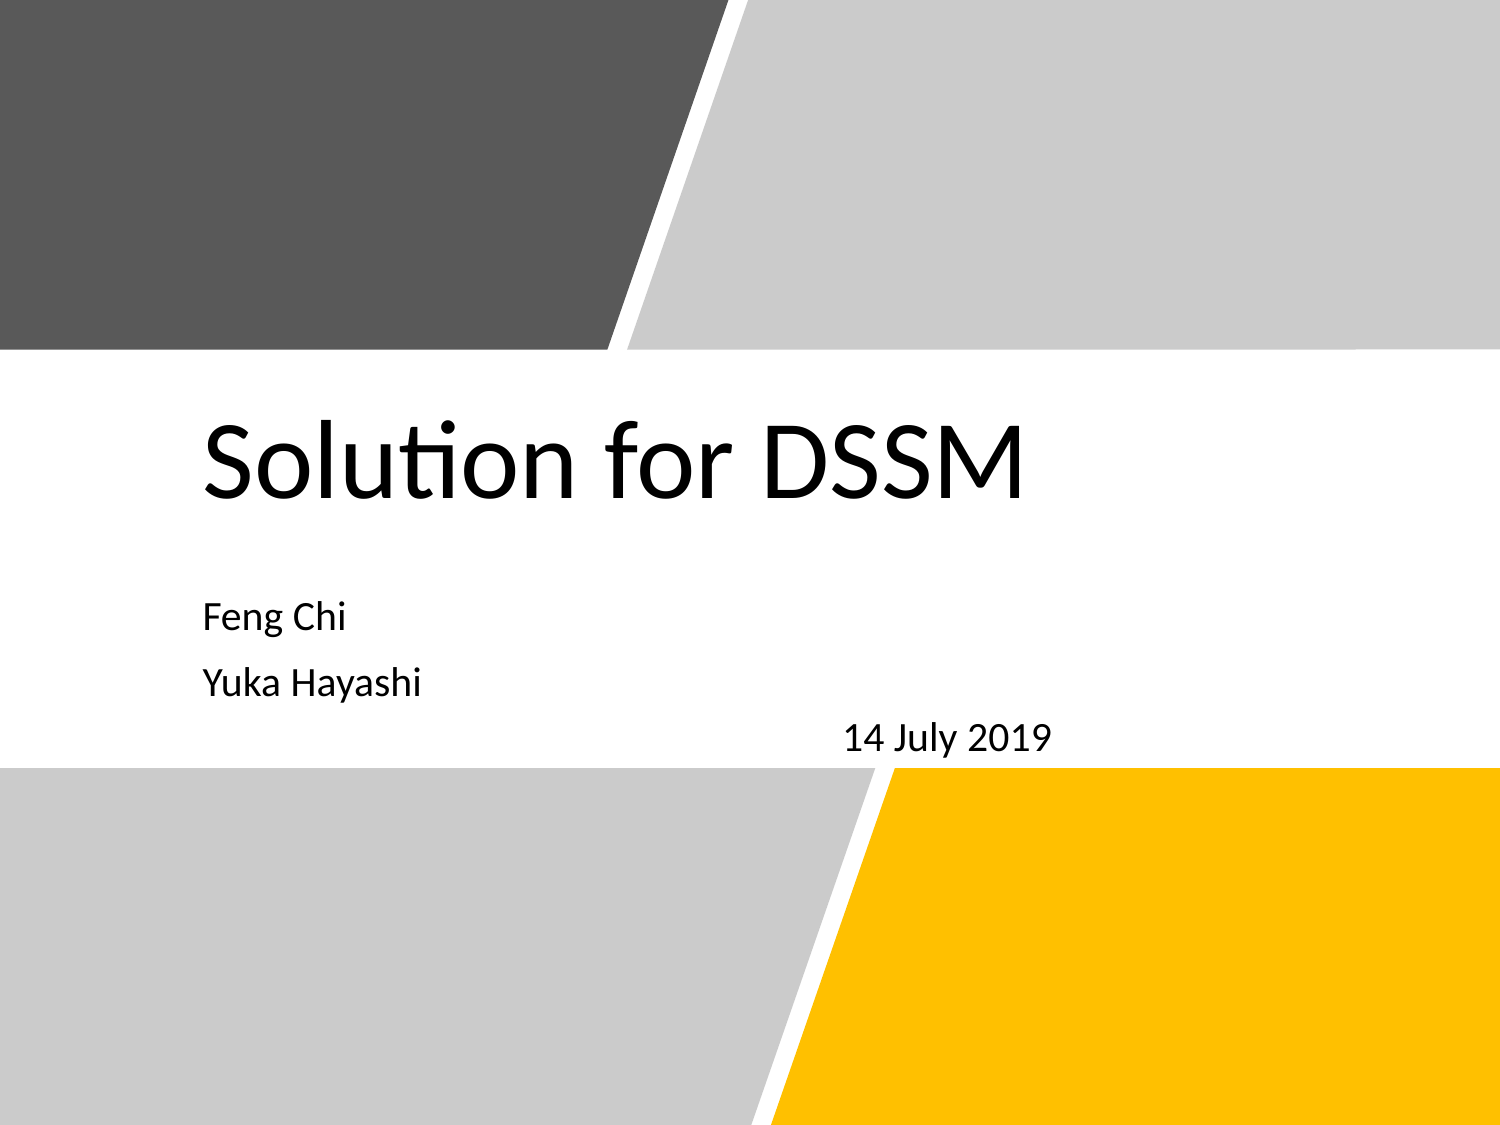

# Solution for DSSM
Feng Chi
Yuka Hayashi
14 July 2019